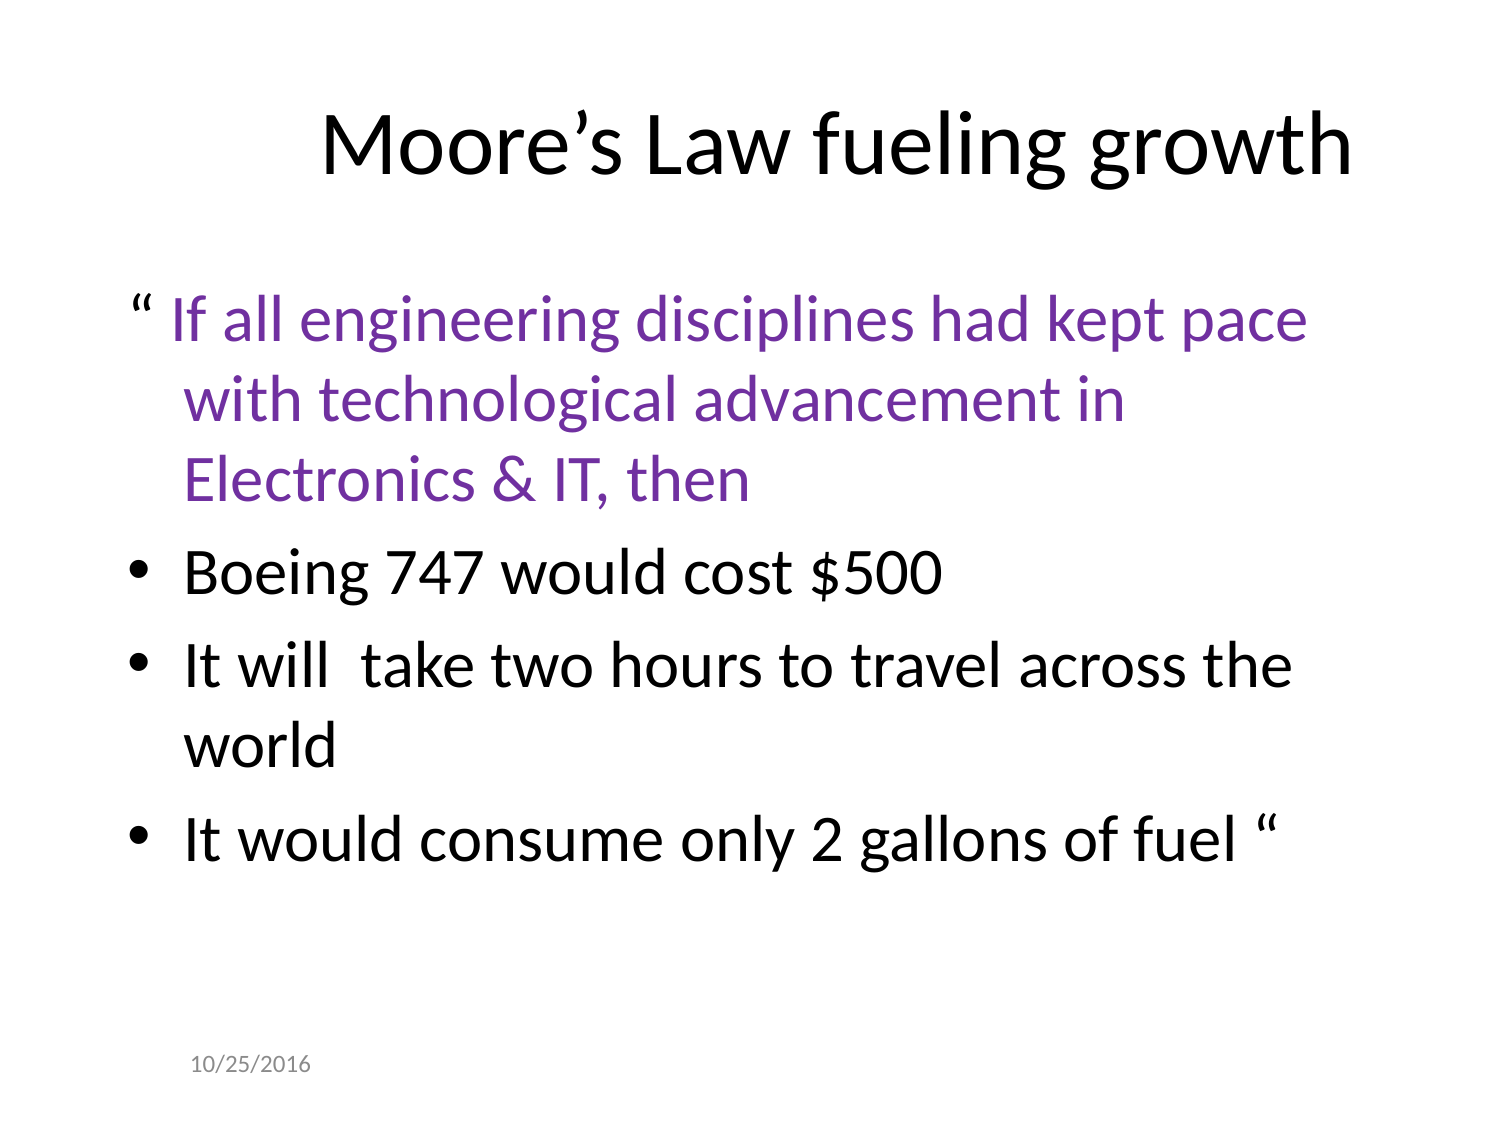

# Moore’s Law fueling growth
“ If all engineering disciplines had kept pace with technological advancement in Electronics & IT, then
Boeing 747 would cost $500
It will  take two hours to travel across the world
It would consume only 2 gallons of fuel “

10/25/2016